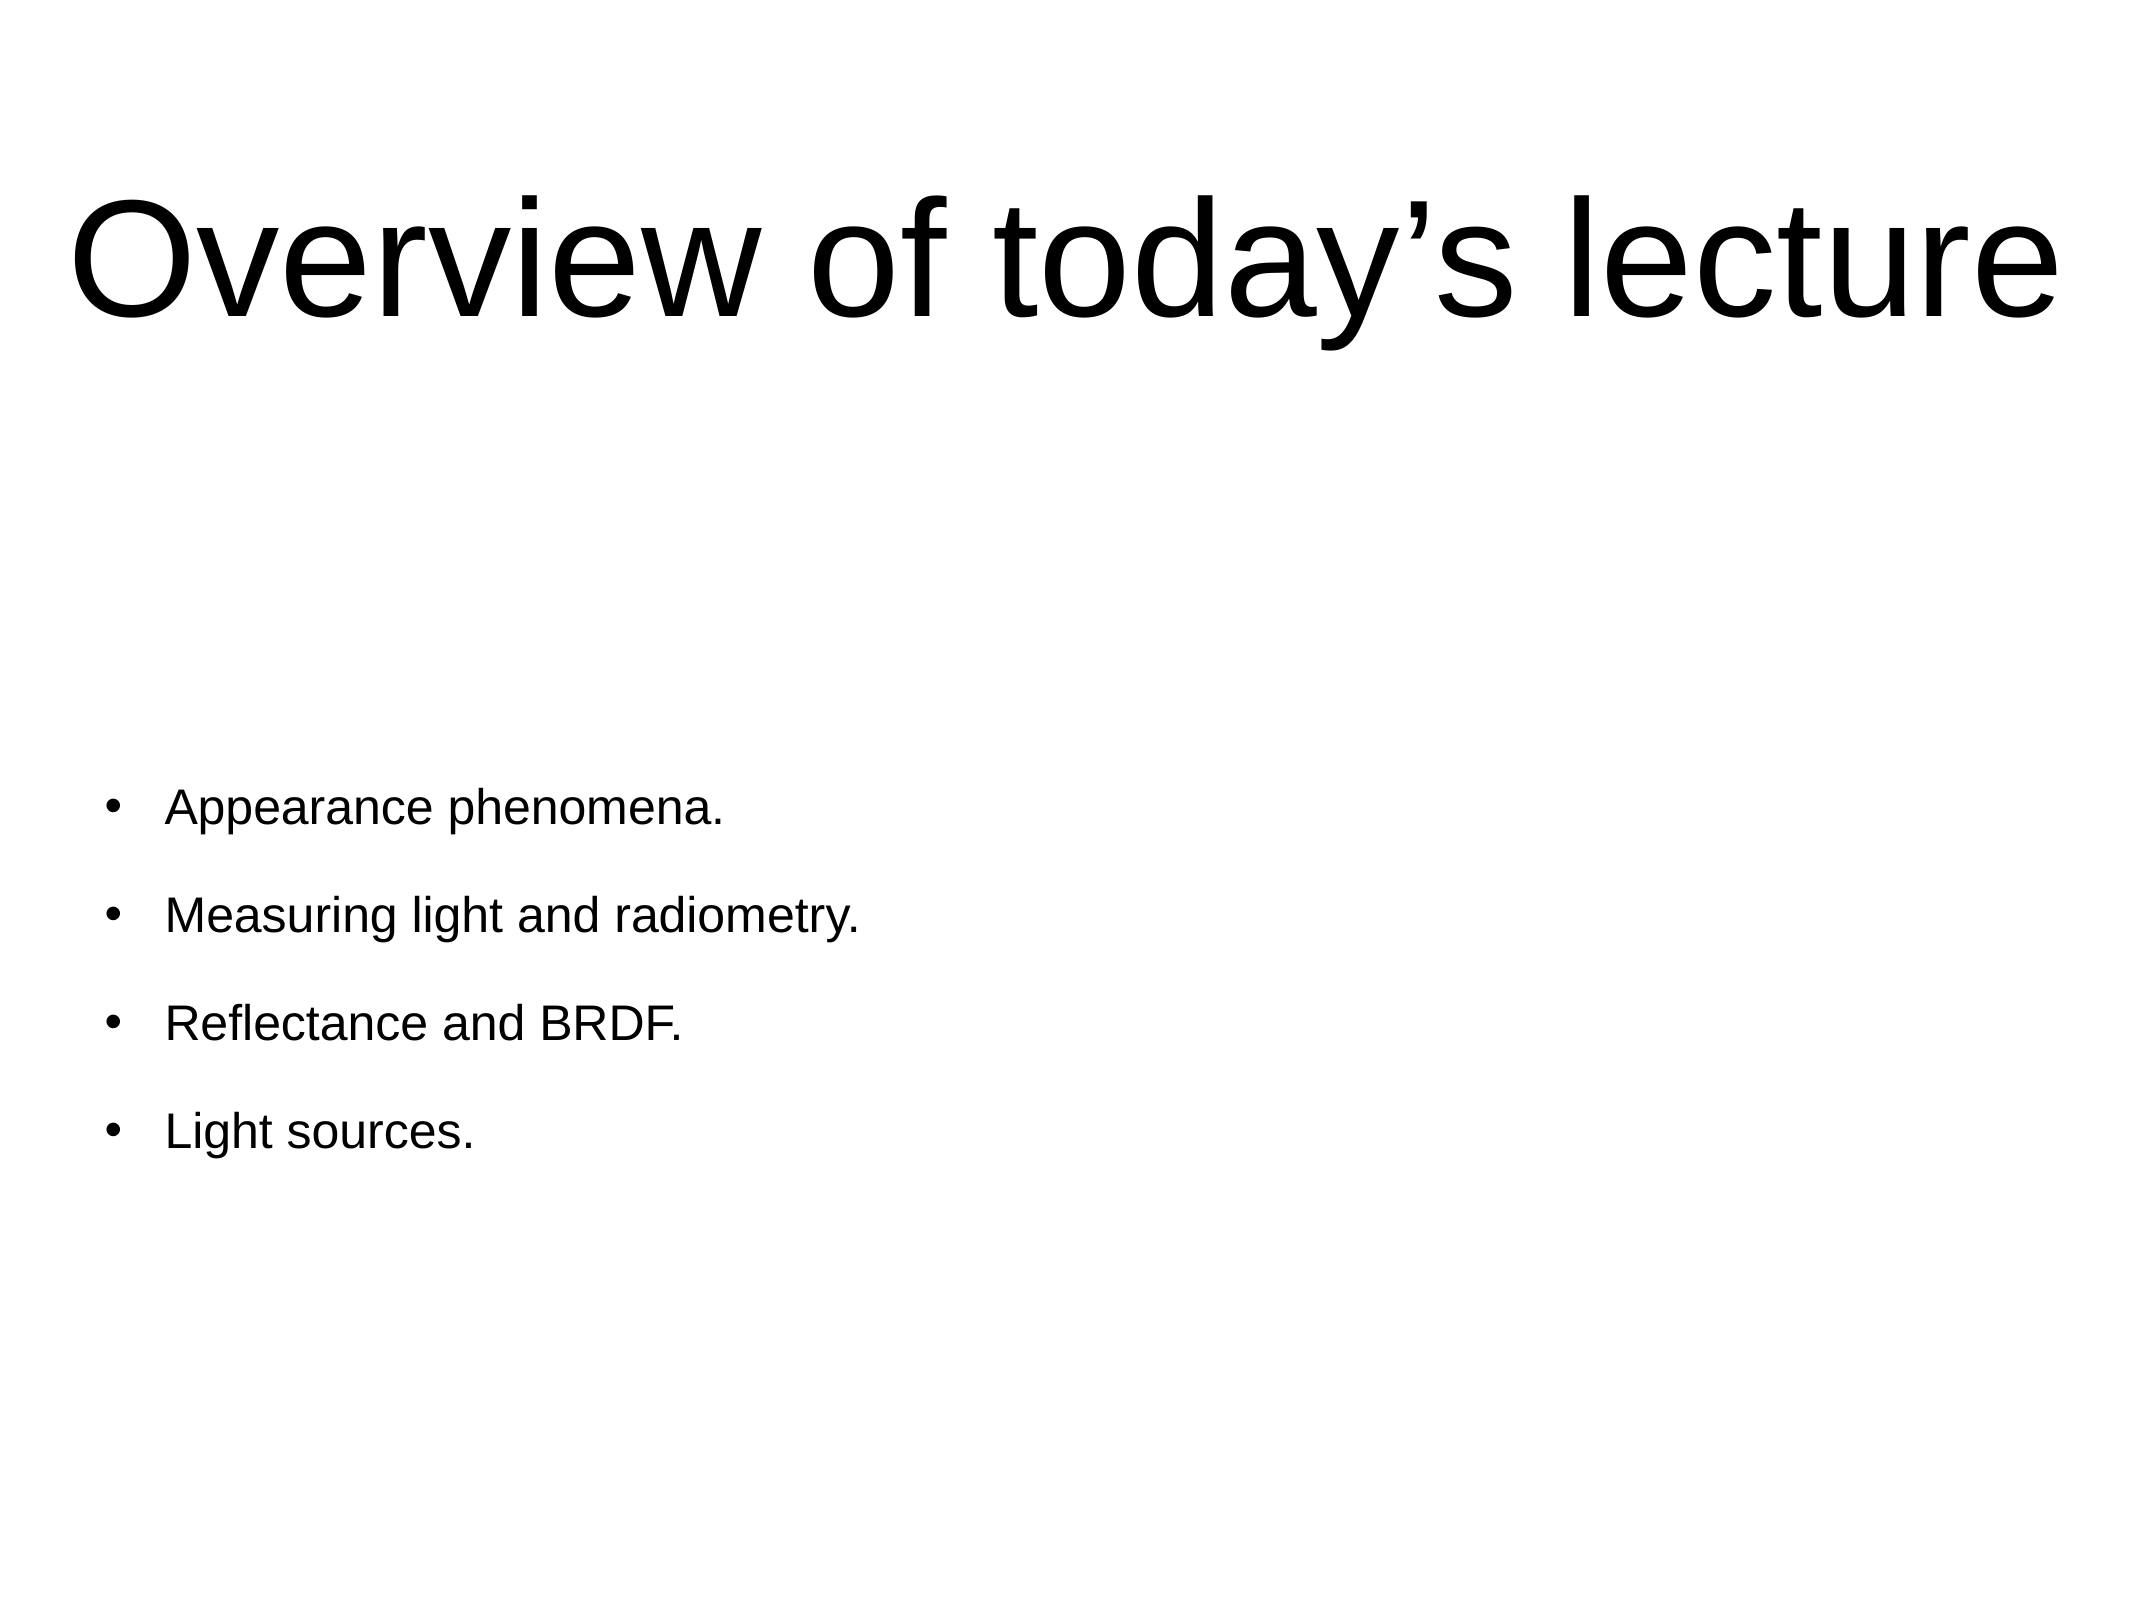

# Overview of today’s lecture
Appearance phenomena.

Measuring light and radiometry.

Reflectance and BRDF.

Light sources.